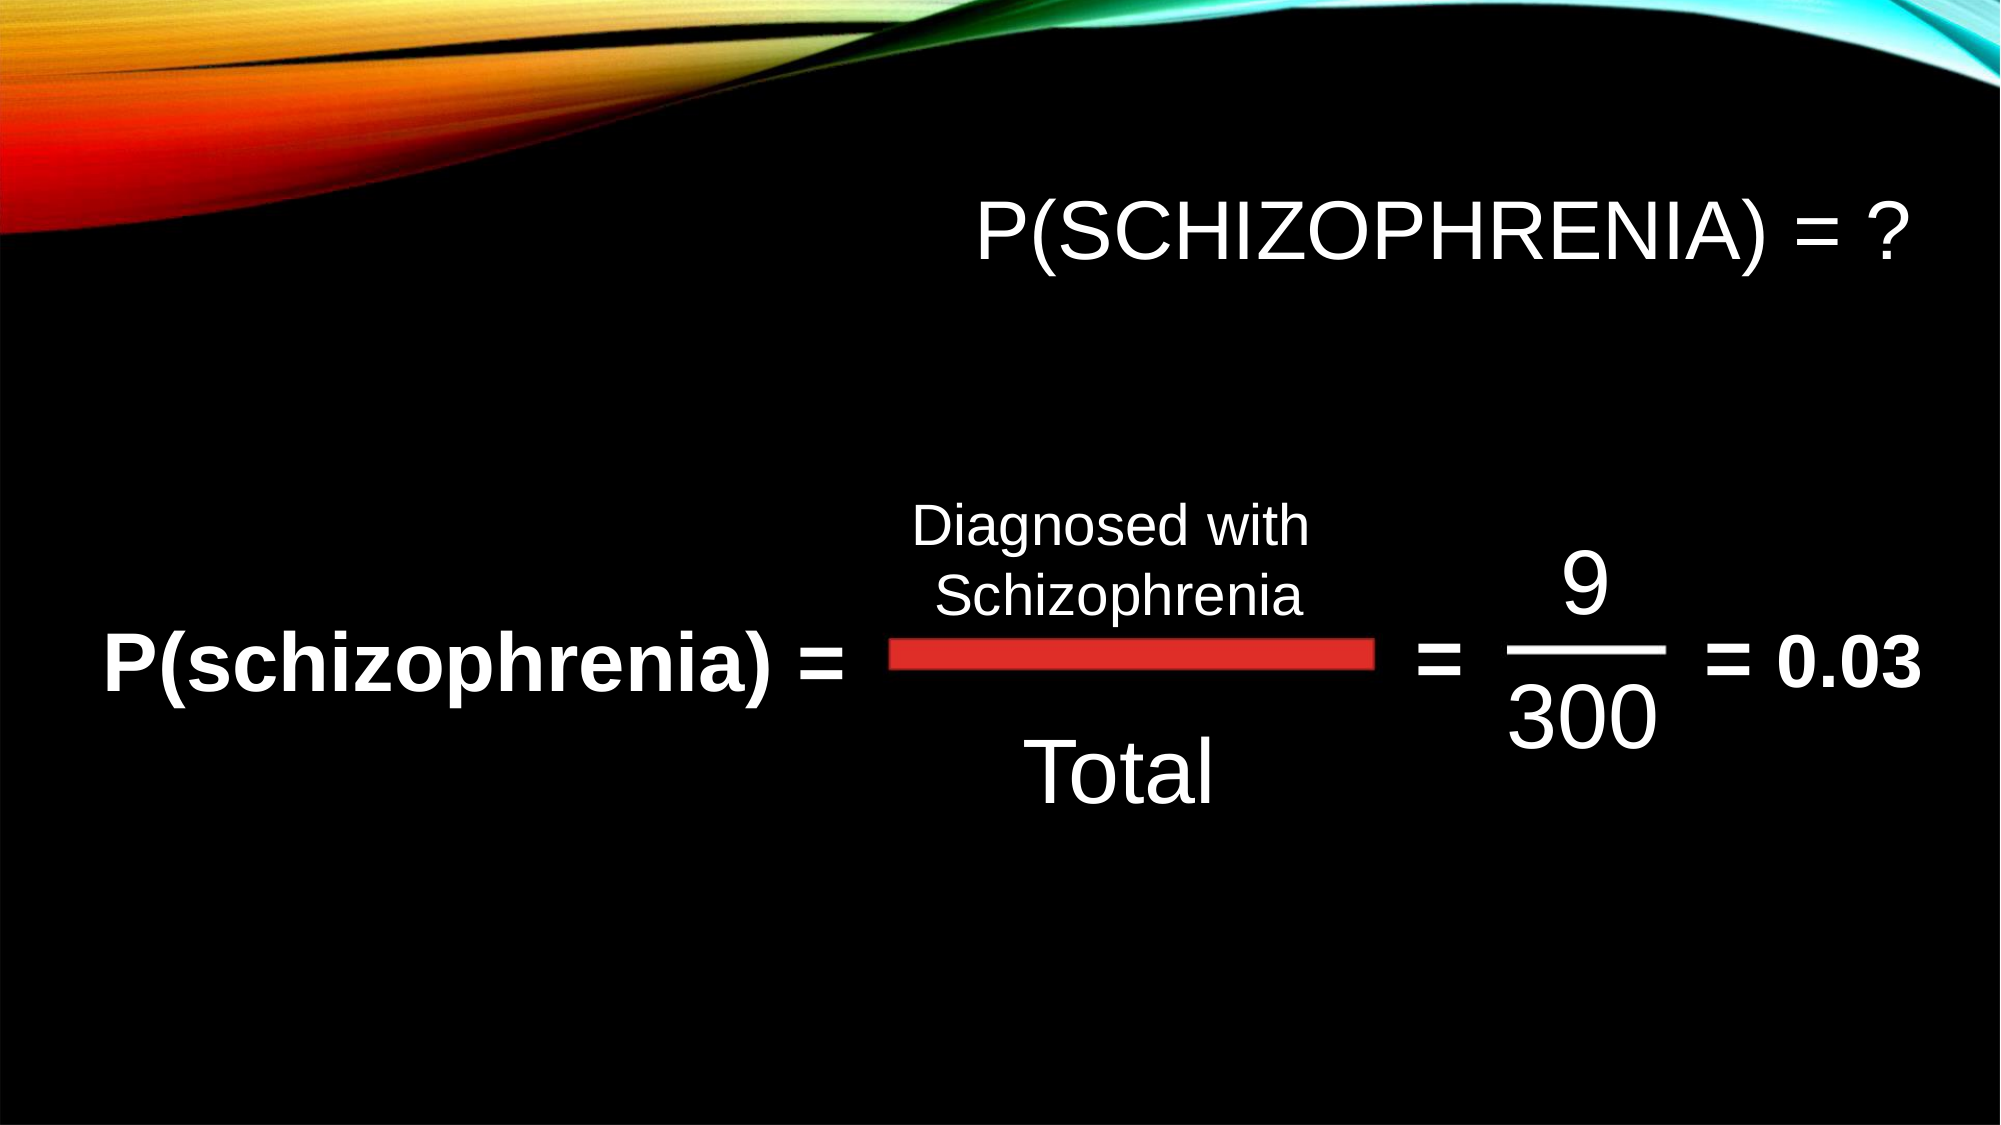

P(SCHIZOPHRENIA) = ?
Diagnosed with
9
Schizophrenia
= = 0.03
300
P(schizophrenia) =
Total